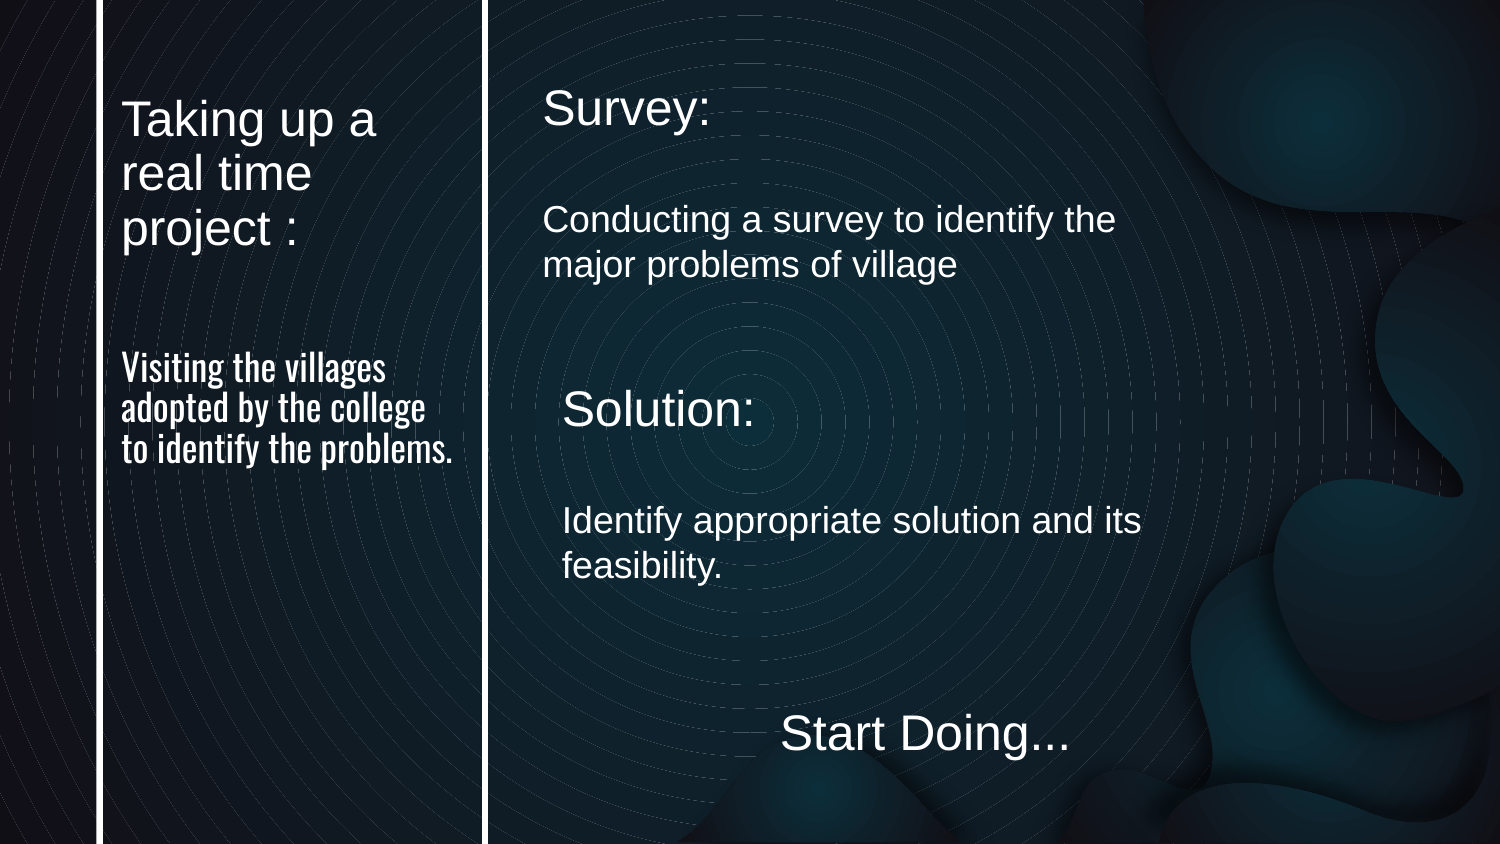

# Taking up a real time project :

Visiting the villages adopted by the college to identify the problems.

Survey:

Conducting a survey to identify the major problems of village

Solution:

Identify appropriate solution and its feasibility.

Start Doing...